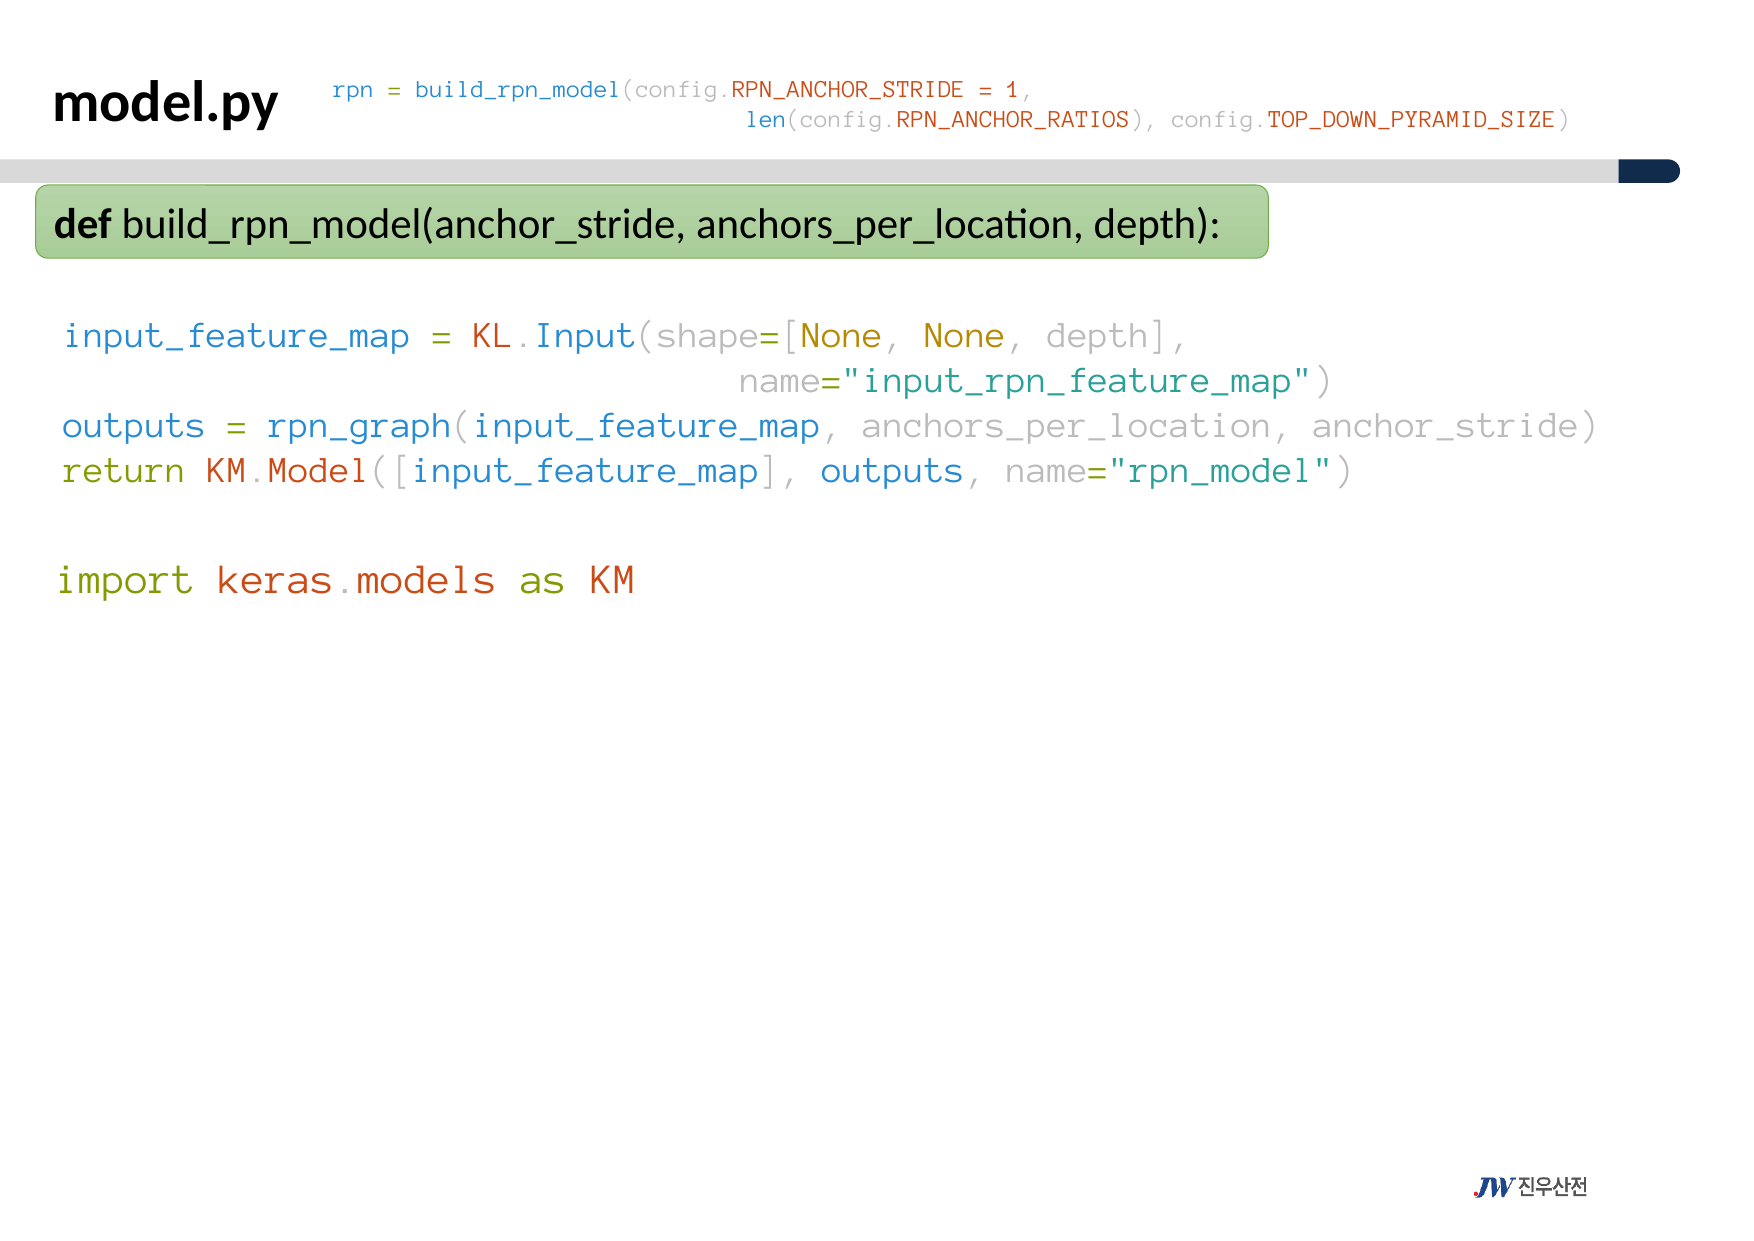

model.py
rpn = build_rpn_model(config.RPN_ANCHOR_STRIDE = 1,
                              len(config.RPN_ANCHOR_RATIOS), config.TOP_DOWN_PYRAMID_SIZE)
def build_rpn_model(anchor_stride, anchors_per_location, depth):
input_feature_map = KL.Input(shape=[None, None, depth],
                                 name="input_rpn_feature_map")
outputs = rpn_graph(input_feature_map, anchors_per_location, anchor_stride)
return KM.Model([input_feature_map], outputs, name="rpn_model")
import keras.models as KM